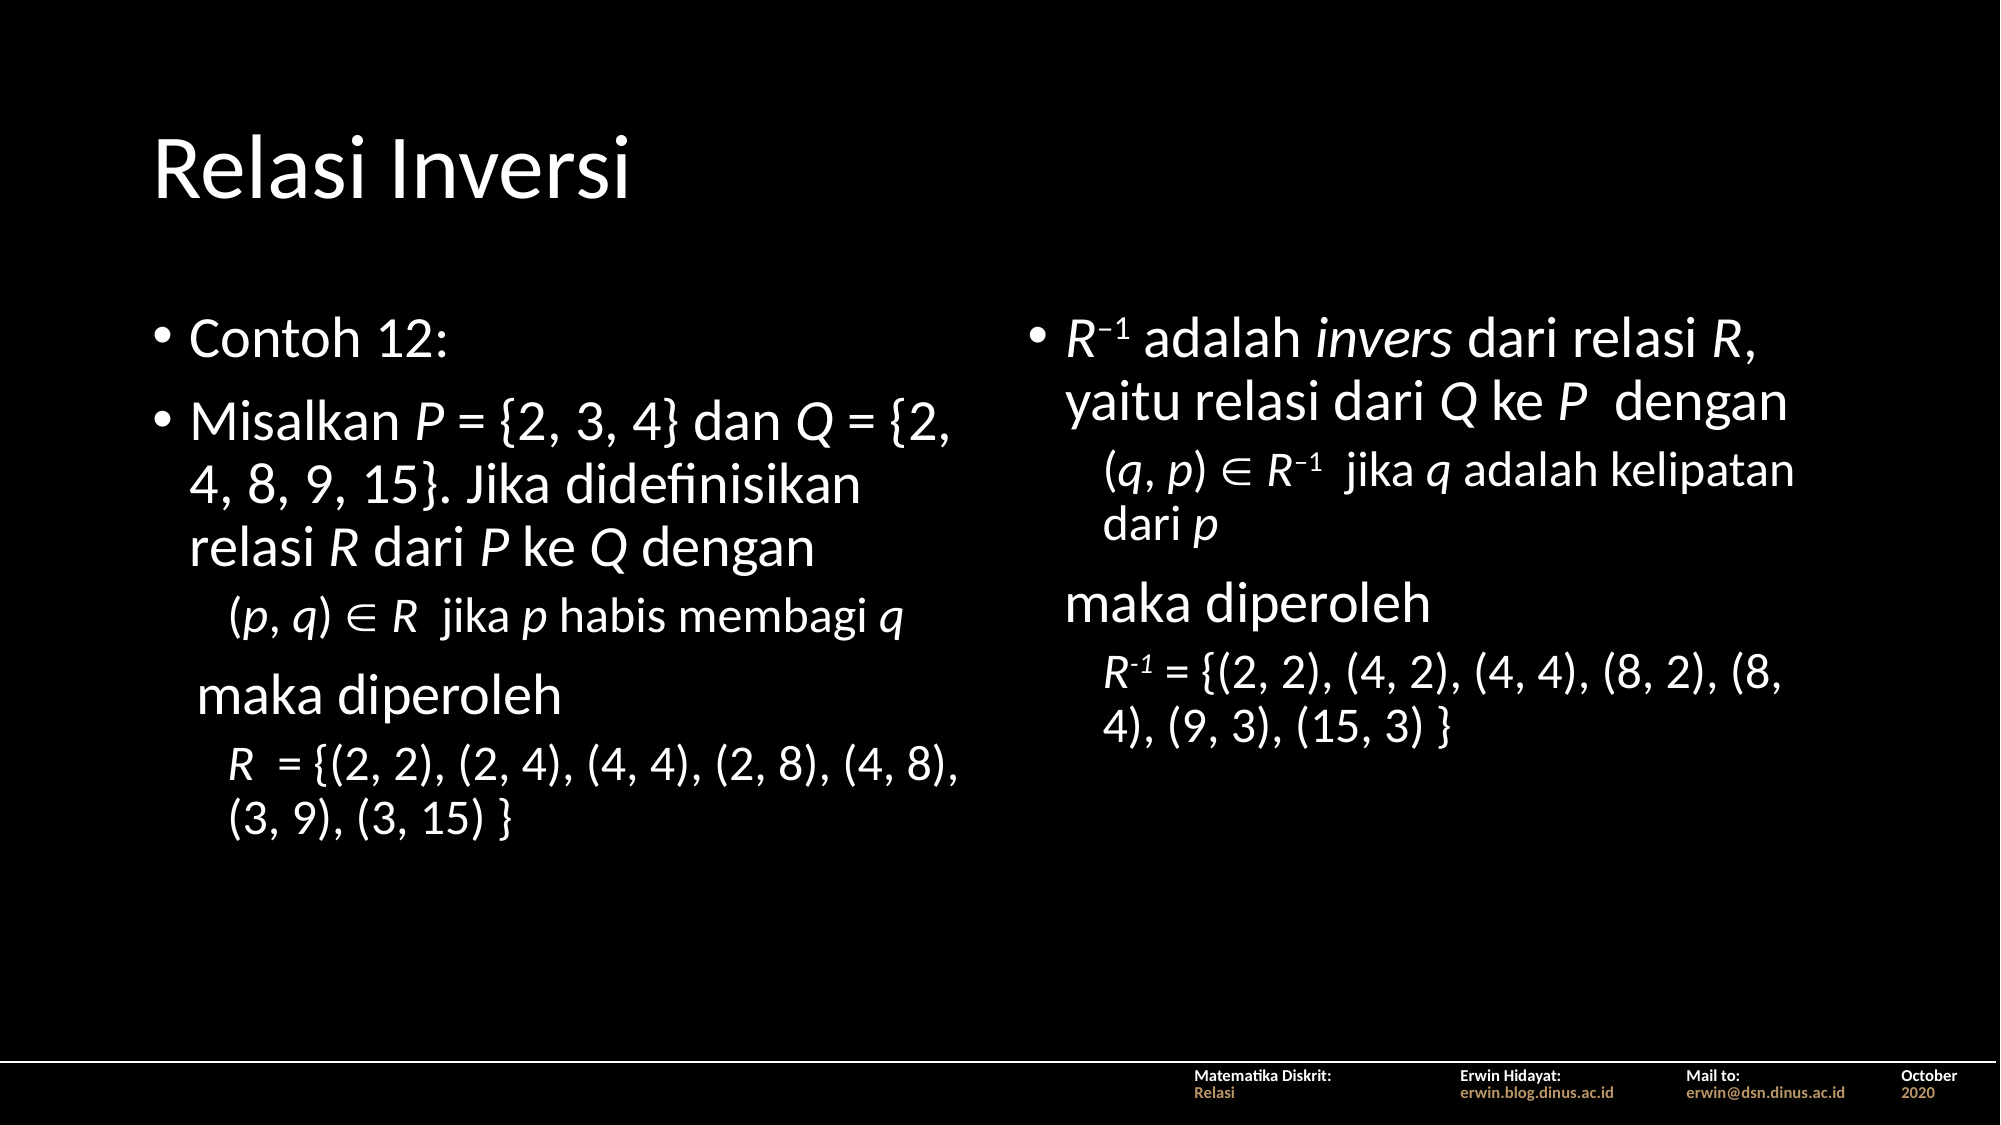

# Relasi Inversi
Contoh 12:
Misalkan P = {2, 3, 4} dan Q = {2, 4, 8, 9, 15}. Jika didefinisikan relasi R dari P ke Q dengan
(p, q) ∈ R  jika p habis membagi q
maka diperoleh
R  = {(2, 2), (2, 4), (4, 4), (2, 8), (4, 8), (3, 9), (3, 15) }

R–1 adalah invers dari relasi R, yaitu relasi dari Q ke P  dengan
(q, p) ∈ R–1  jika q adalah kelipatan dari p
maka diperoleh
R-1 = {(2, 2), (4, 2), (4, 4), (8, 2), (8, 4), (9, 3), (15, 3) }